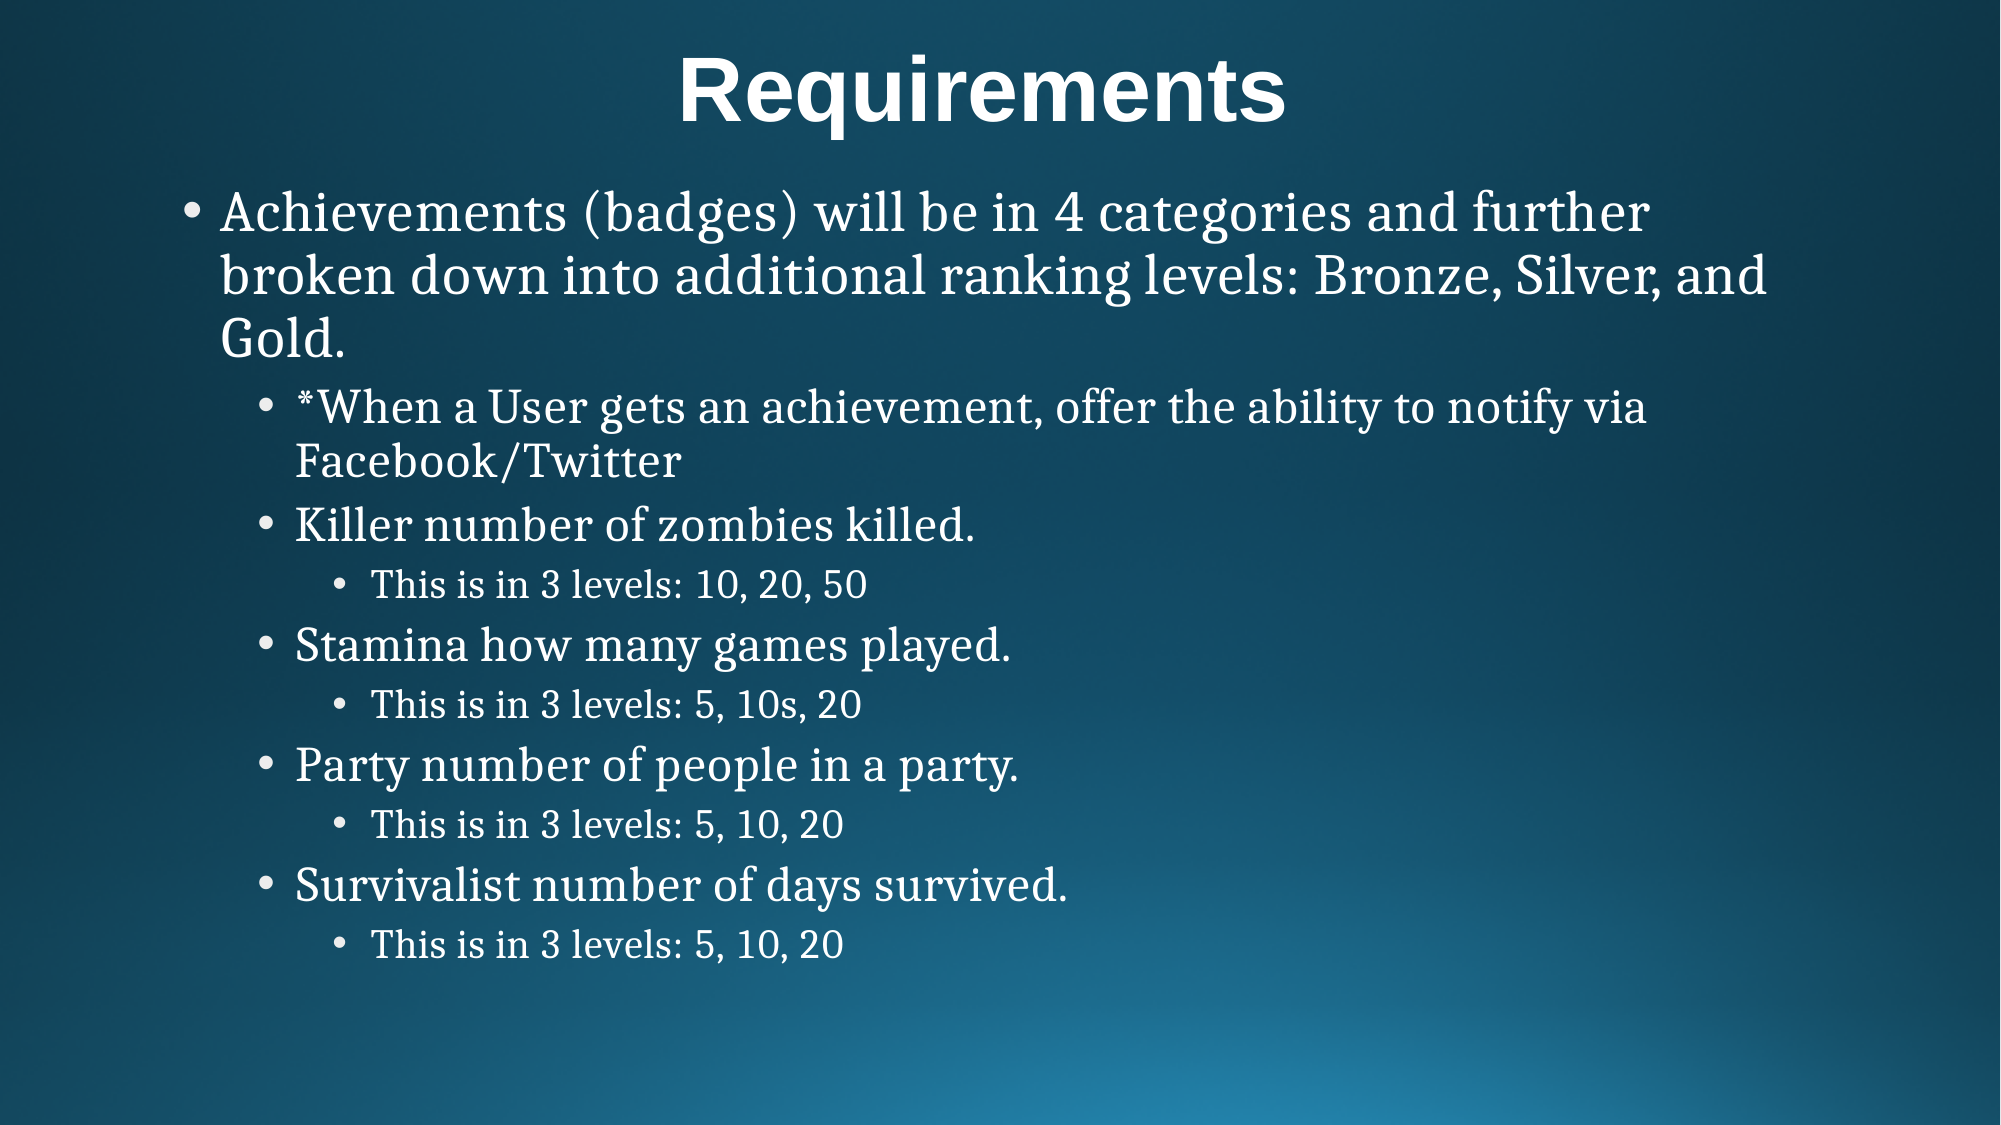

# Requirements
Achievements (badges) will be in 4 categories and further broken down into additional ranking levels: Bronze, Silver, and Gold.
*When a User gets an achievement, offer the ability to notify via Facebook/Twitter
Killer number of zombies killed.
This is in 3 levels: 10, 20, 50
Stamina how many games played.
This is in 3 levels: 5, 10s, 20
Party number of people in a party.
This is in 3 levels: 5, 10, 20
Survivalist number of days survived.
This is in 3 levels: 5, 10, 20